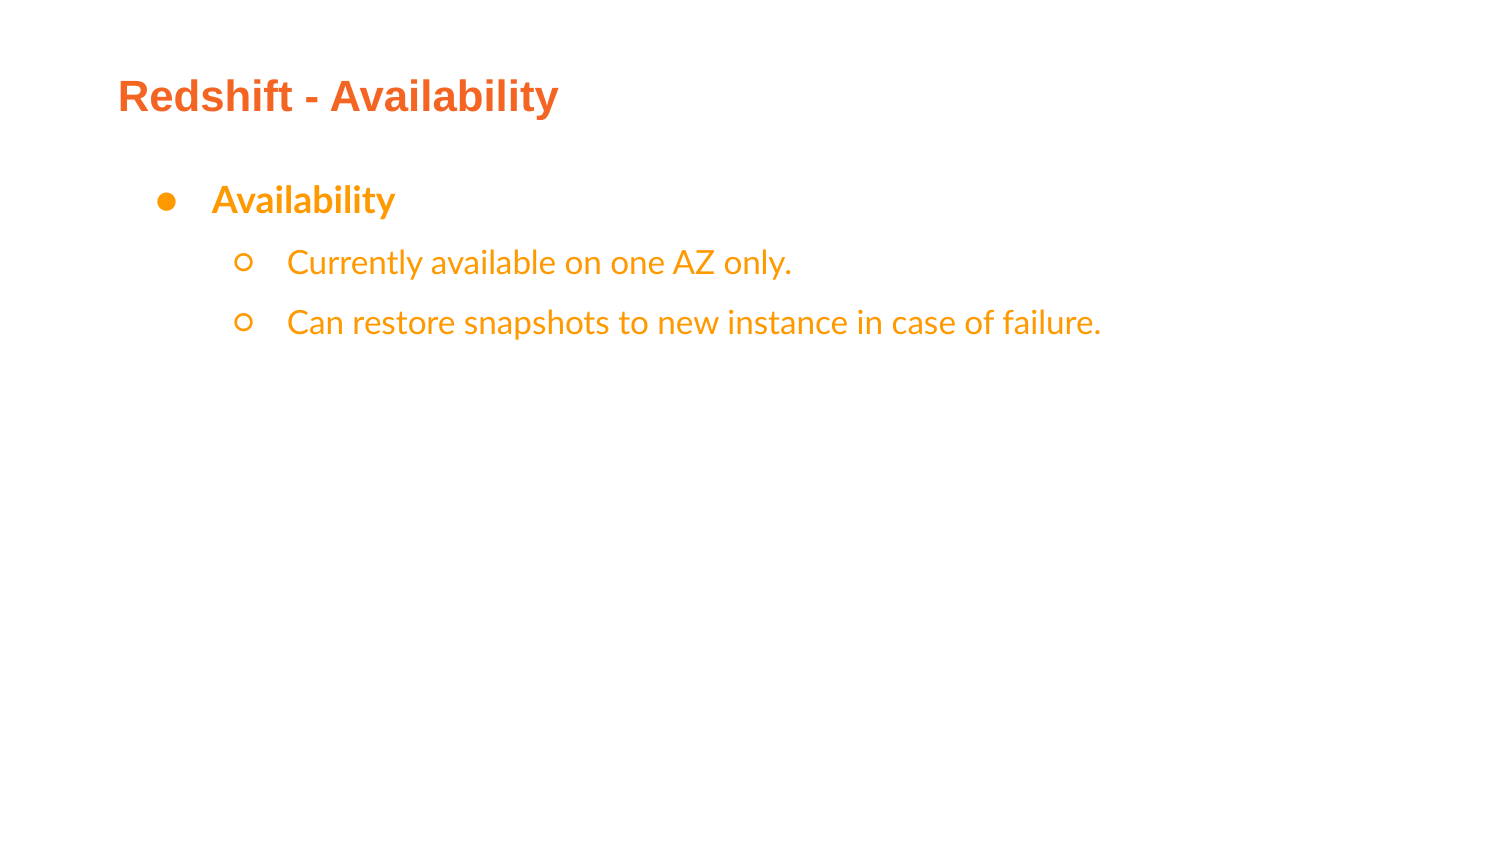

Redshift - Availability
Availability
Currently available on one AZ only.
Can restore snapshots to new instance in case of failure.